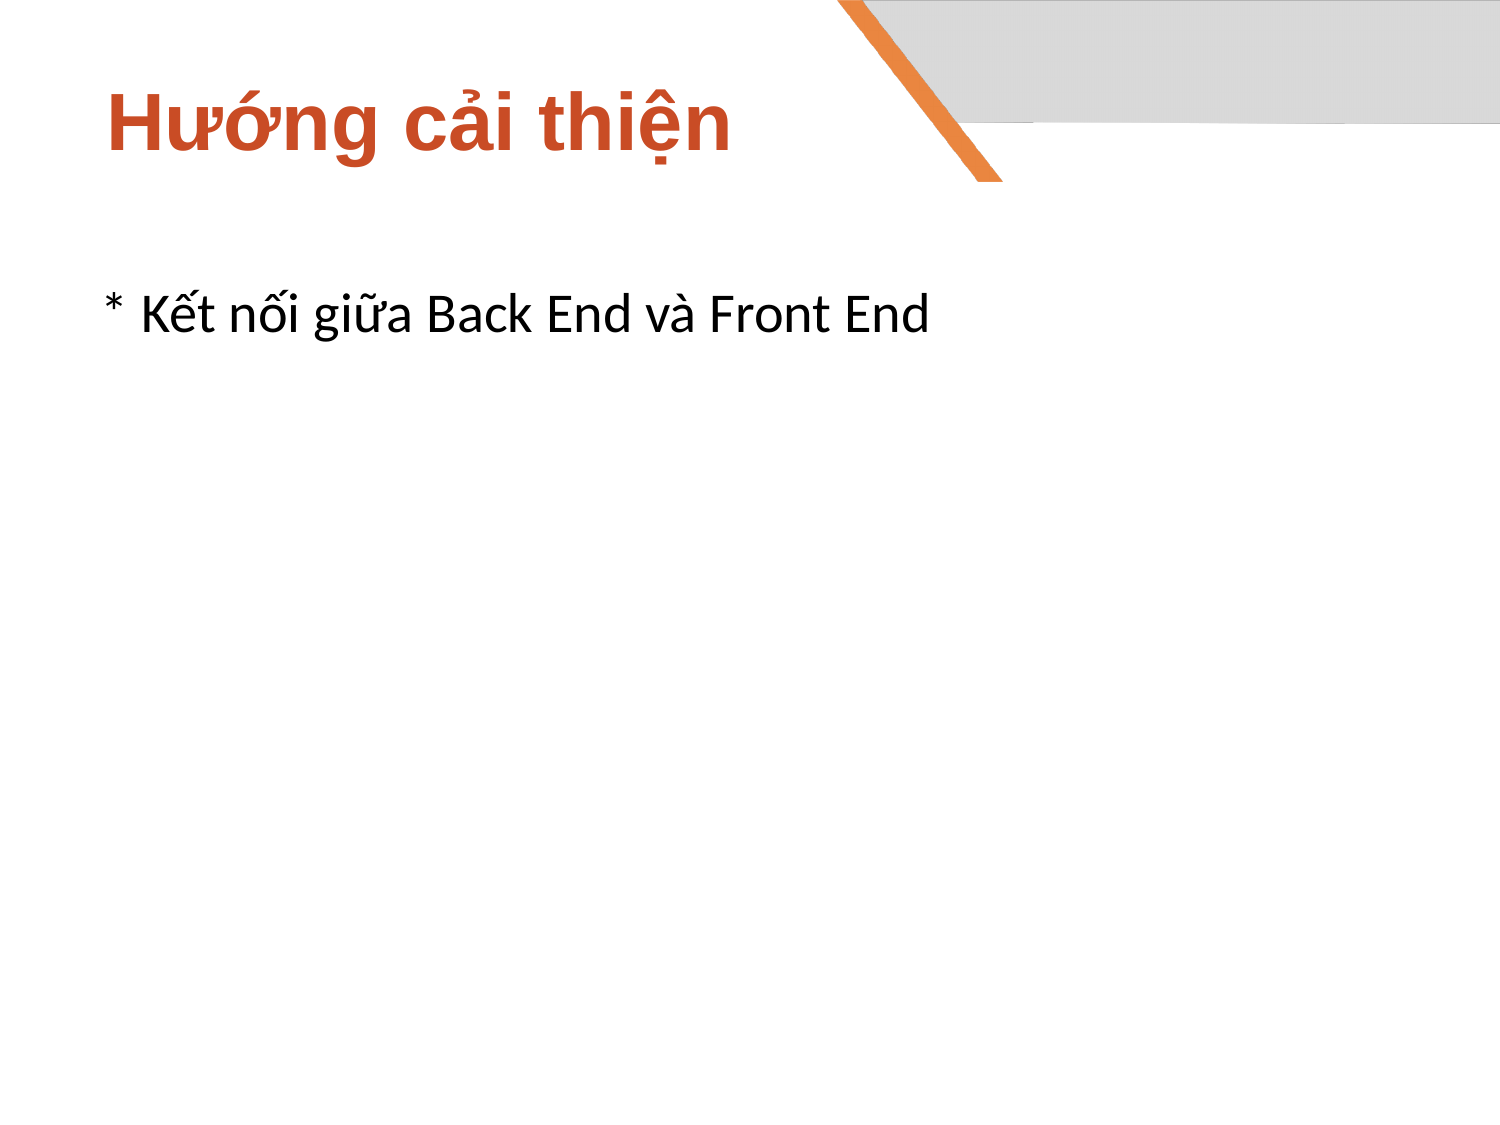

Hướng cải thiện
* Kết nối giữa Back End và Front End